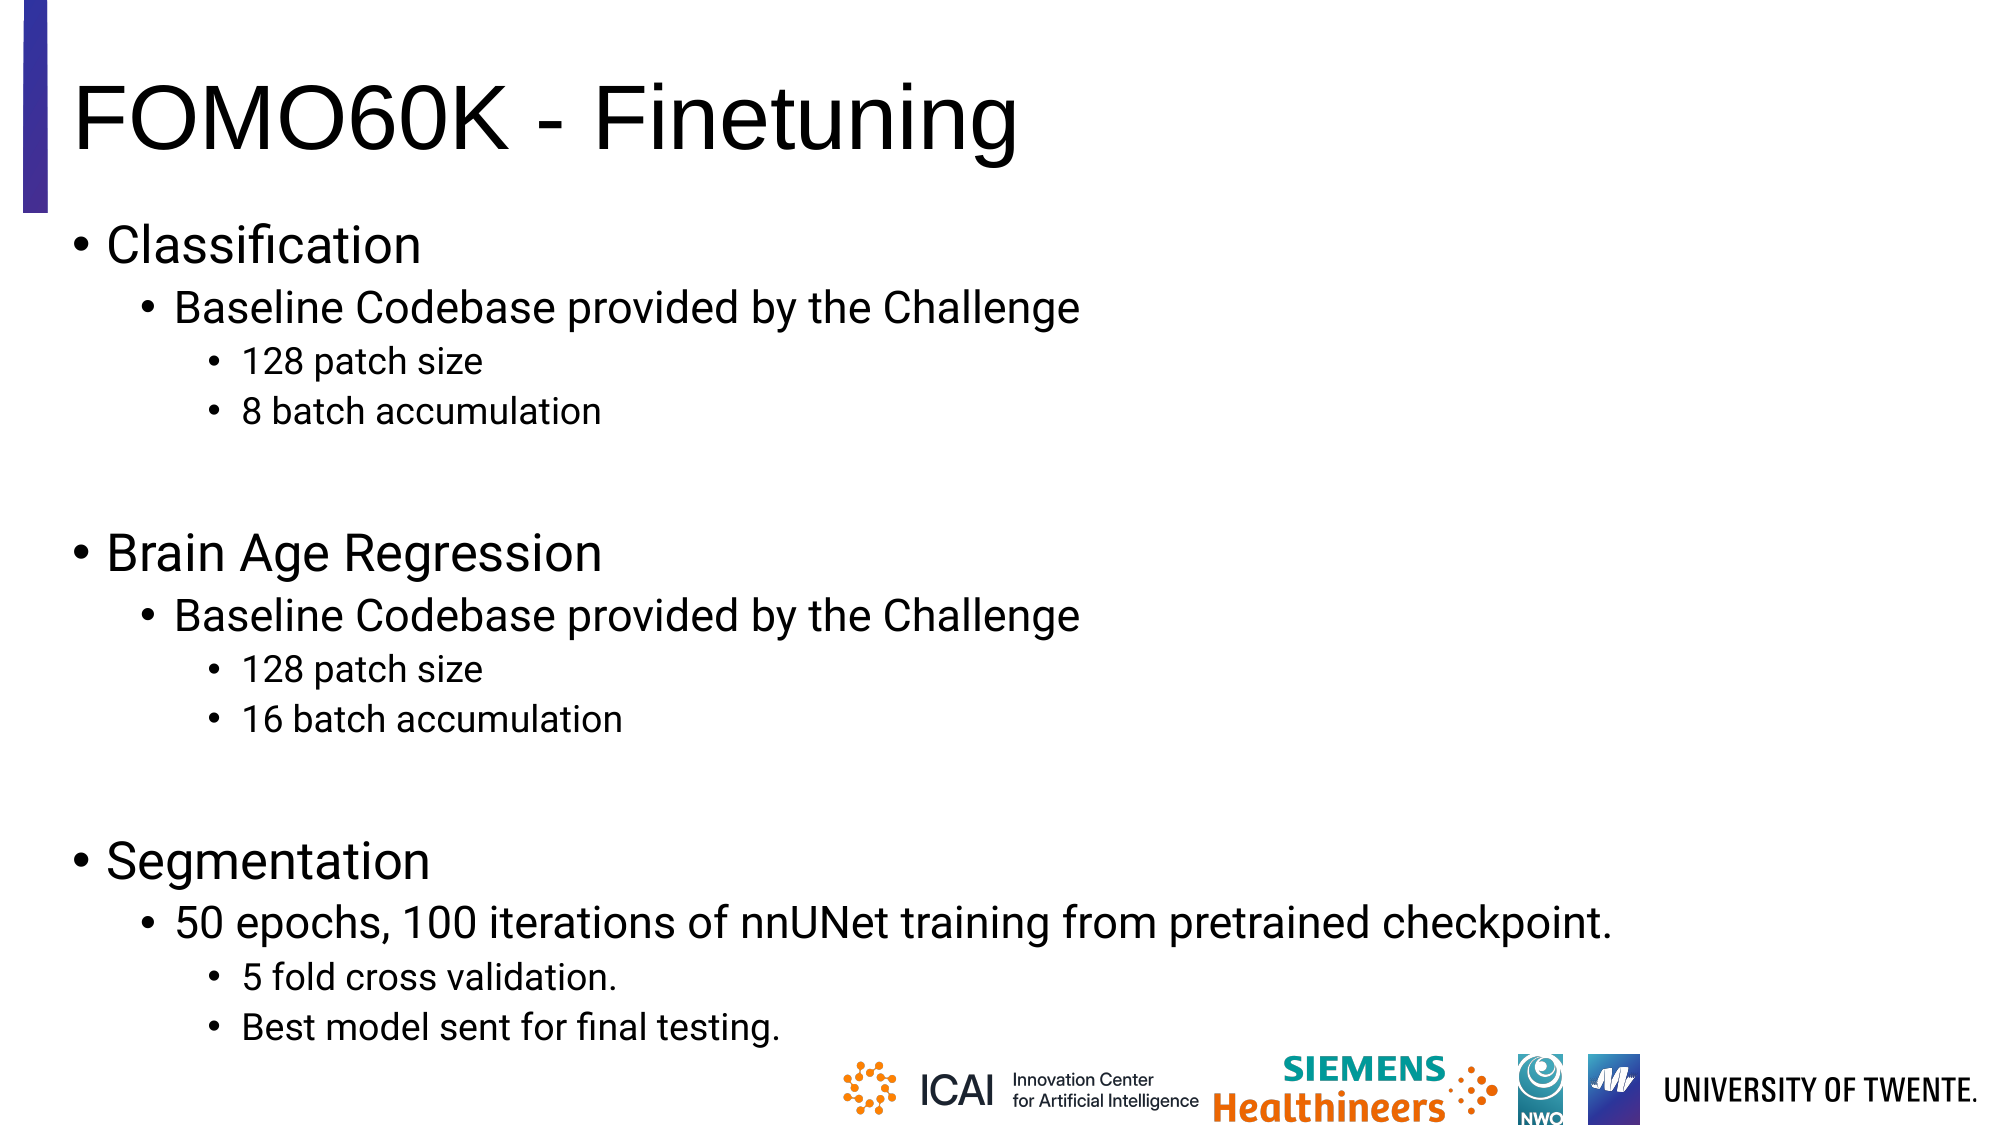

# FOMO60K - Finetuning
Classification
Baseline Codebase provided by the Challenge
128 patch size
8 batch accumulation

Brain Age Regression
Baseline Codebase provided by the Challenge
128 patch size
16 batch accumulation

Segmentation
50 epochs, 100 iterations of nnUNet training from pretrained checkpoint.
5 fold cross validation.
Best model sent for final testing.